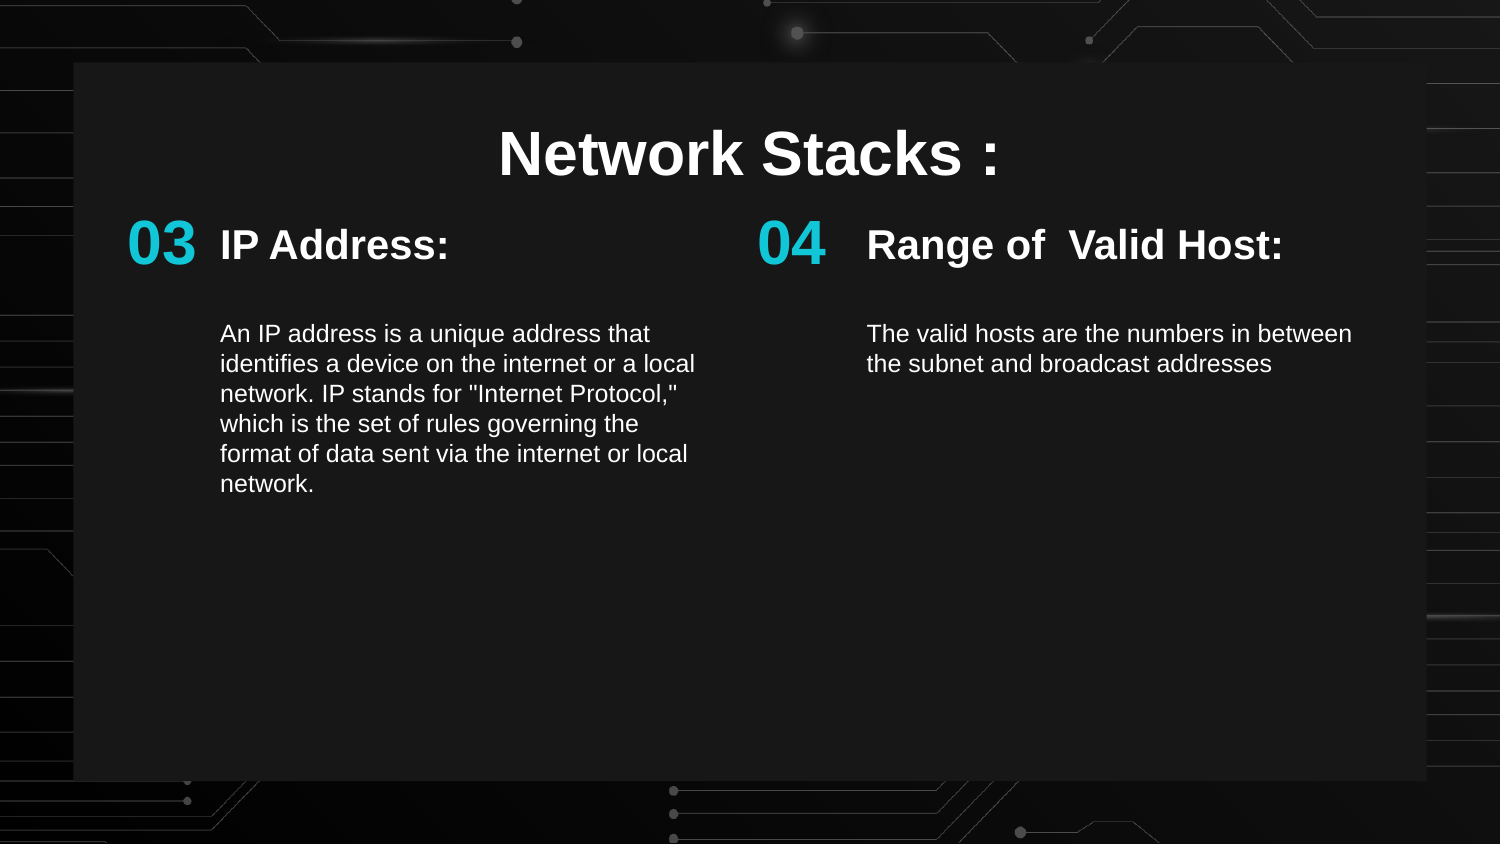

# Network Stacks :
04
Range of  Valid Host:

The valid hosts are the numbers in between the subnet and broadcast addresses
IP Address:

An IP address is a unique address that identifies a device on the internet or a local network. IP stands for "Internet Protocol," which is the set of rules governing the format of data sent via the internet or local network.
03